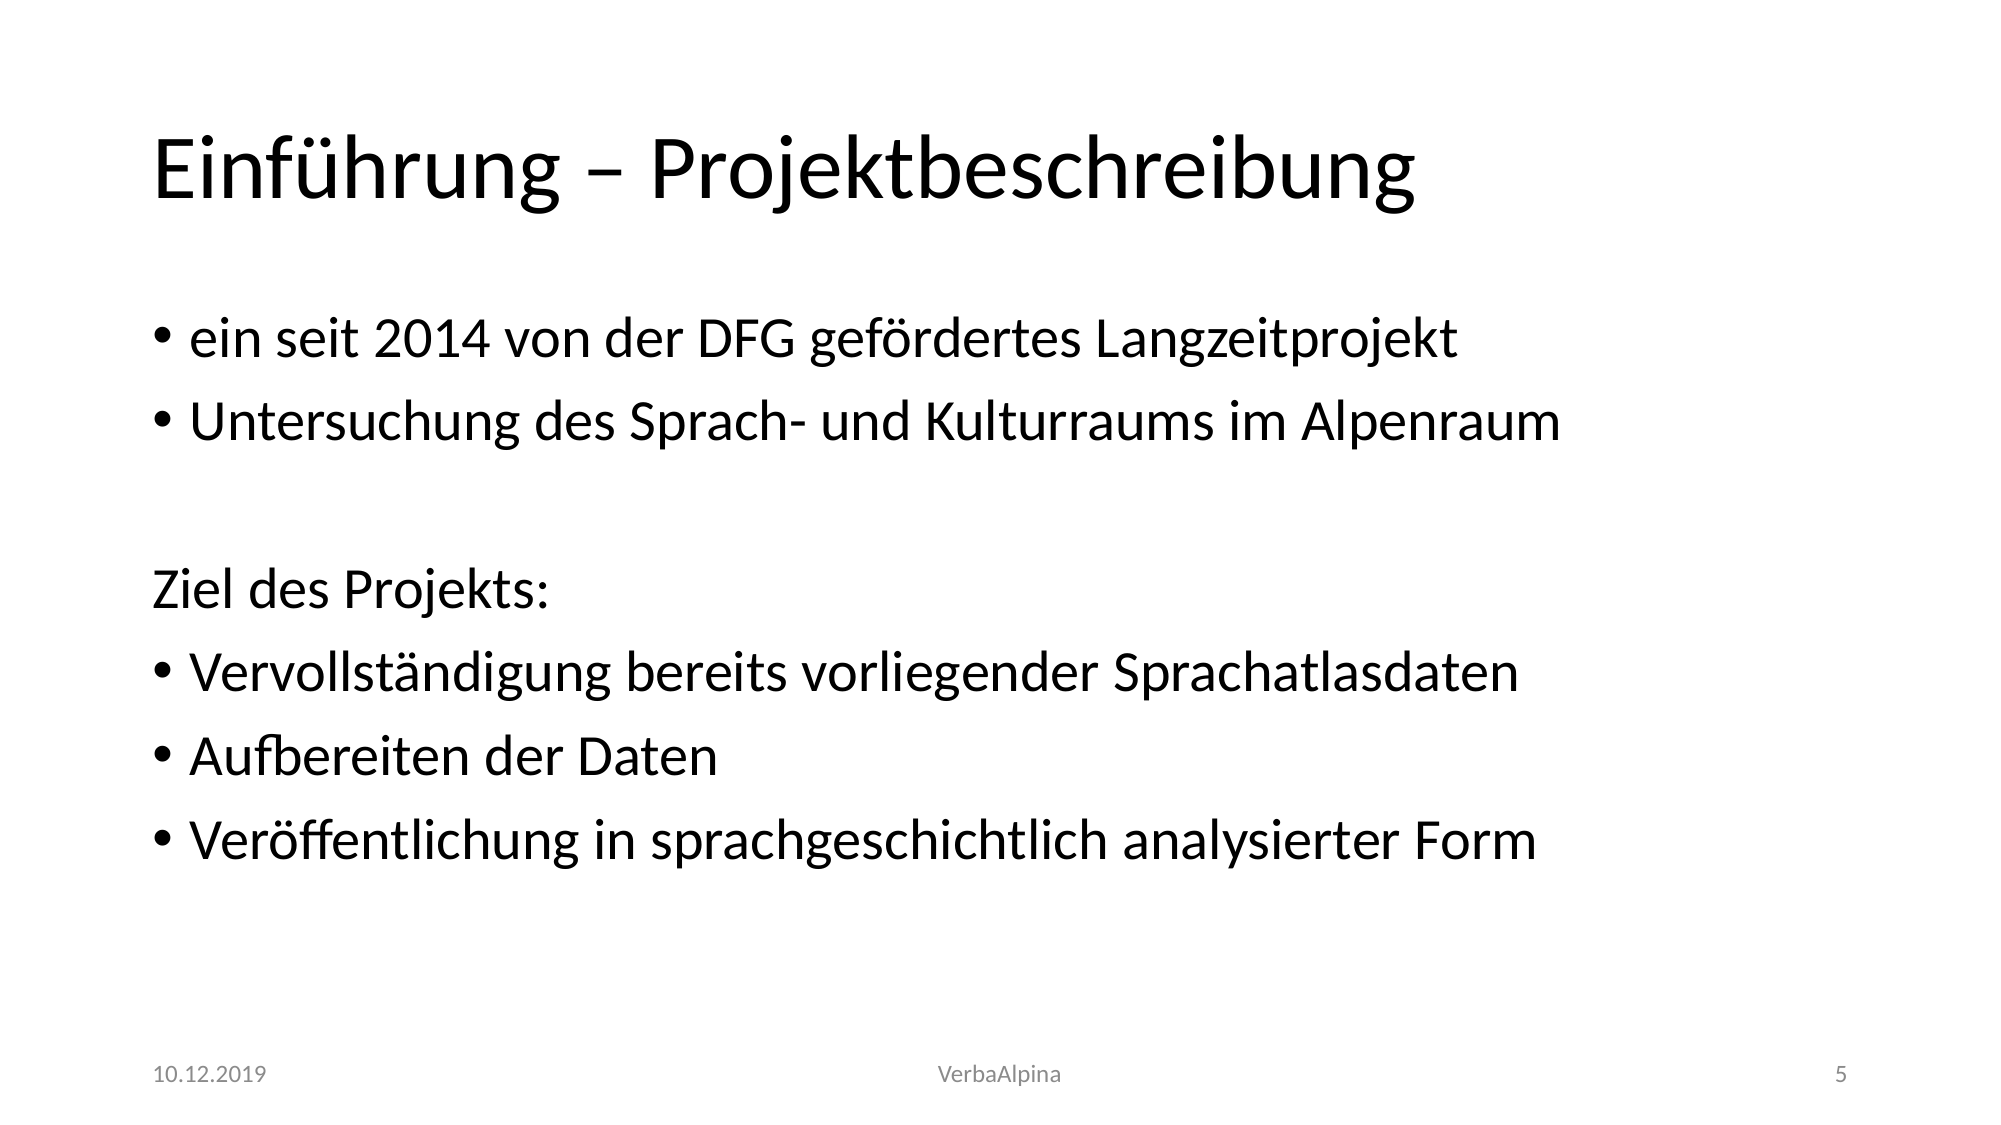

# Einführung – Projektbeschreibung
ein seit 2014 von der DFG gefördertes Langzeitprojekt
Untersuchung des Sprach- und Kulturraums im Alpenraum

Ziel des Projekts:
Vervollständigung bereits vorliegender Sprachatlasdaten
Aufbereiten der Daten
Veröffentlichung in sprachgeschichtlich analysierter Form

10.12.2019
VerbaAlpina
5